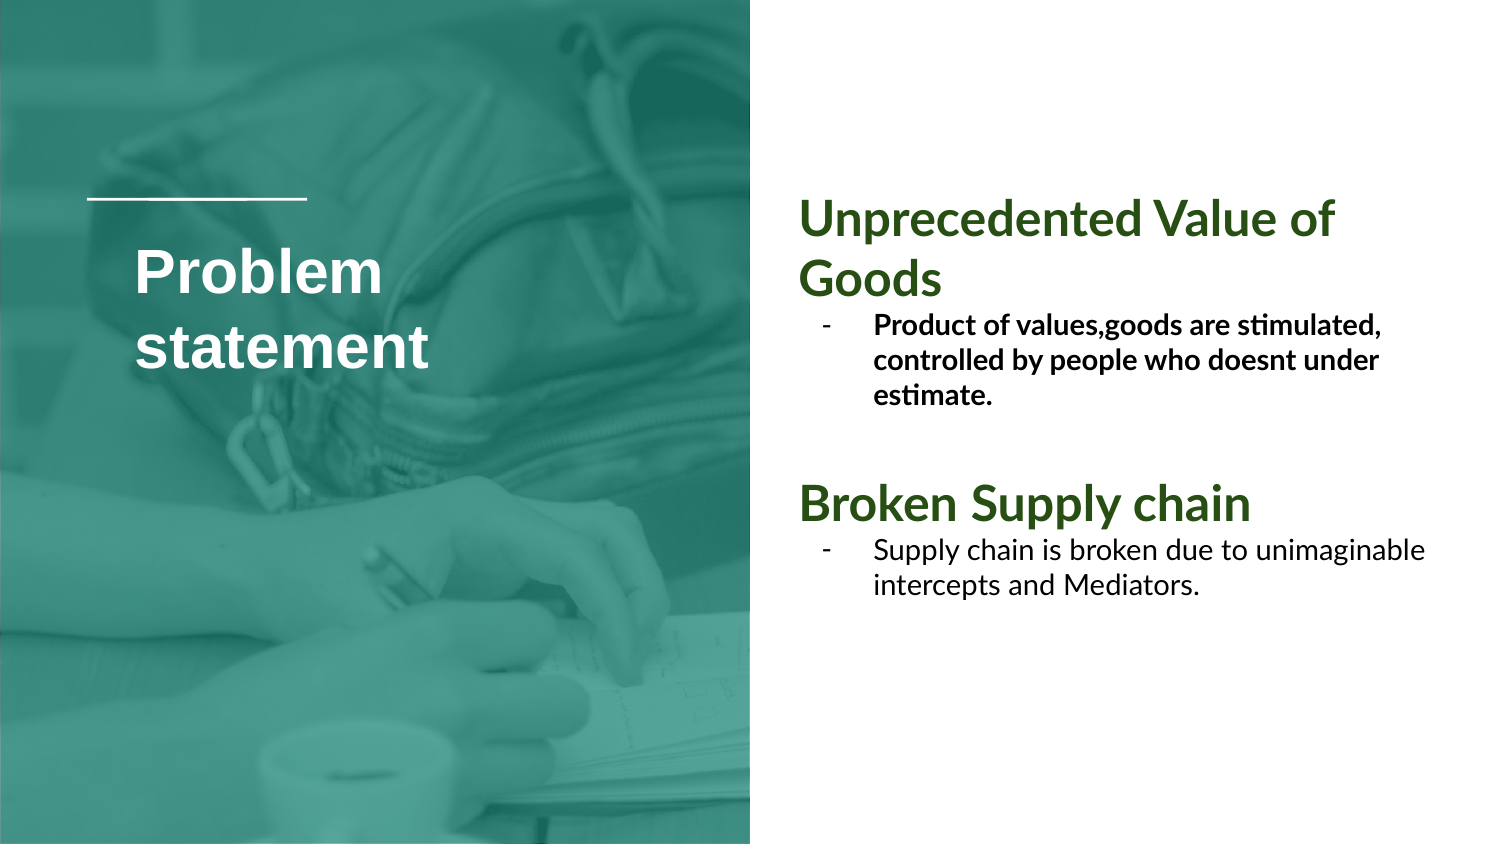

Unprecedented Value of Goods
Product of values,goods are stimulated, controlled by people who doesnt under estimate.

Broken Supply chain
Supply chain is broken due to unimaginable intercepts and Mediators.
# Problem statement